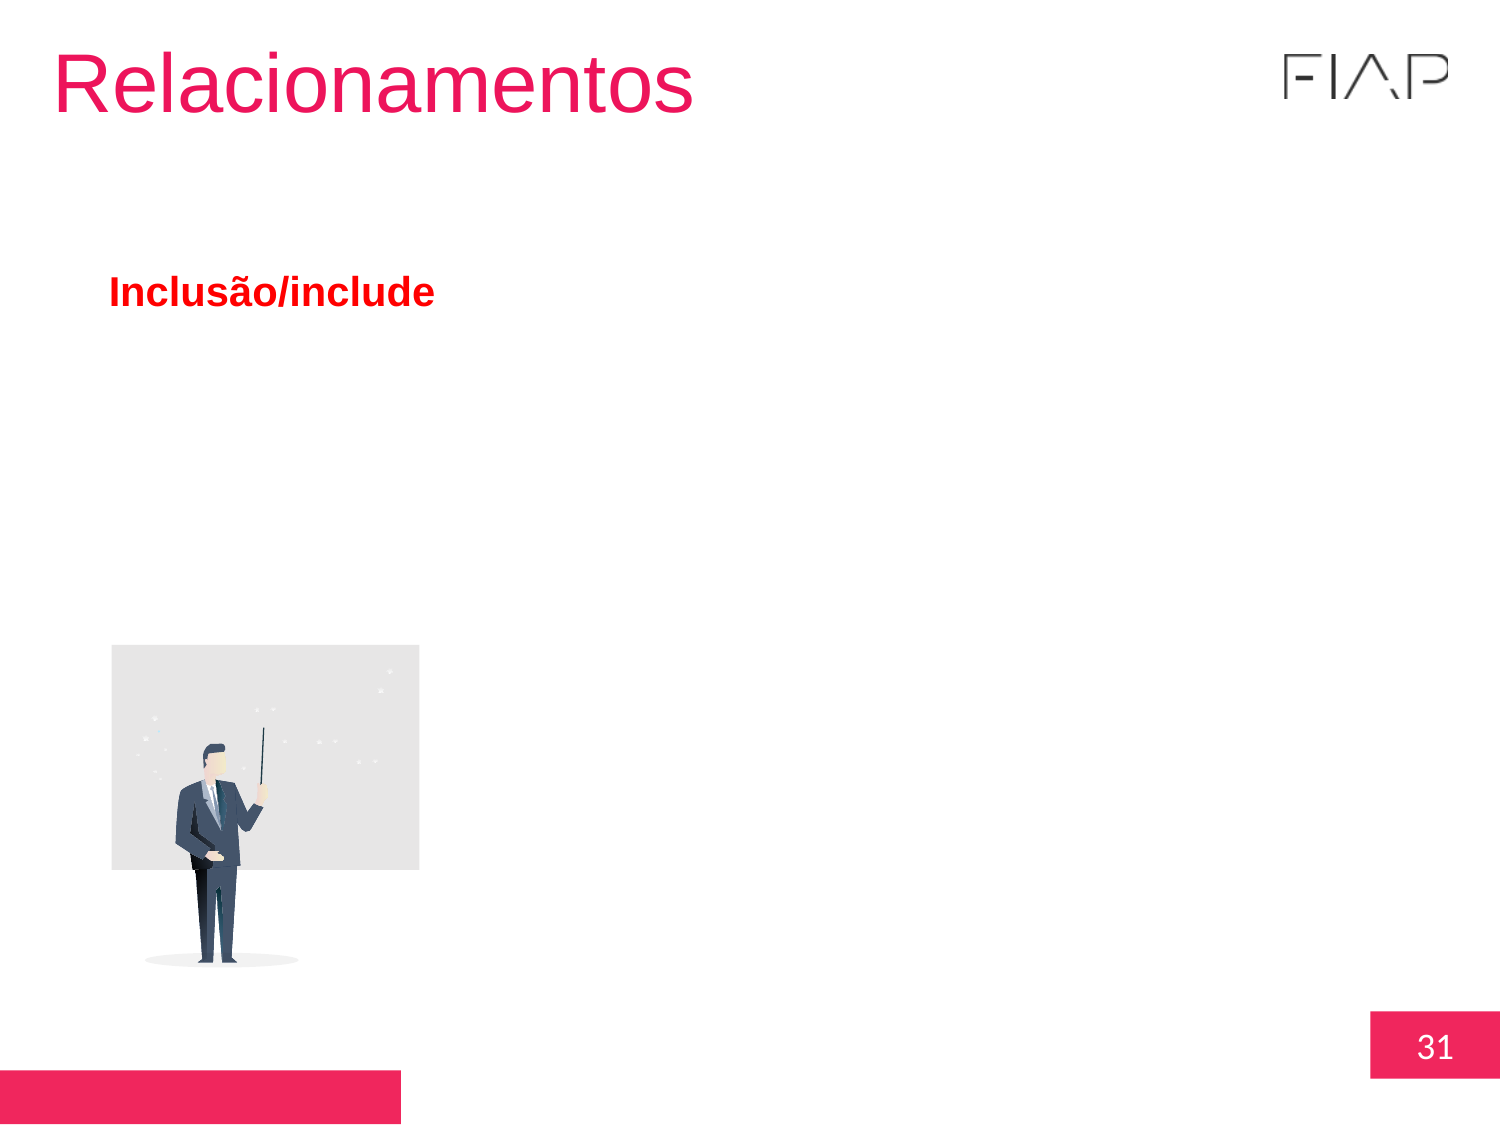

Relacionamentos
Inclusão/include
Quando um comportamento depende de outro (obrigatório), gerando uma sequência de interações, notada com setas, linhas tracejadas com o texto.